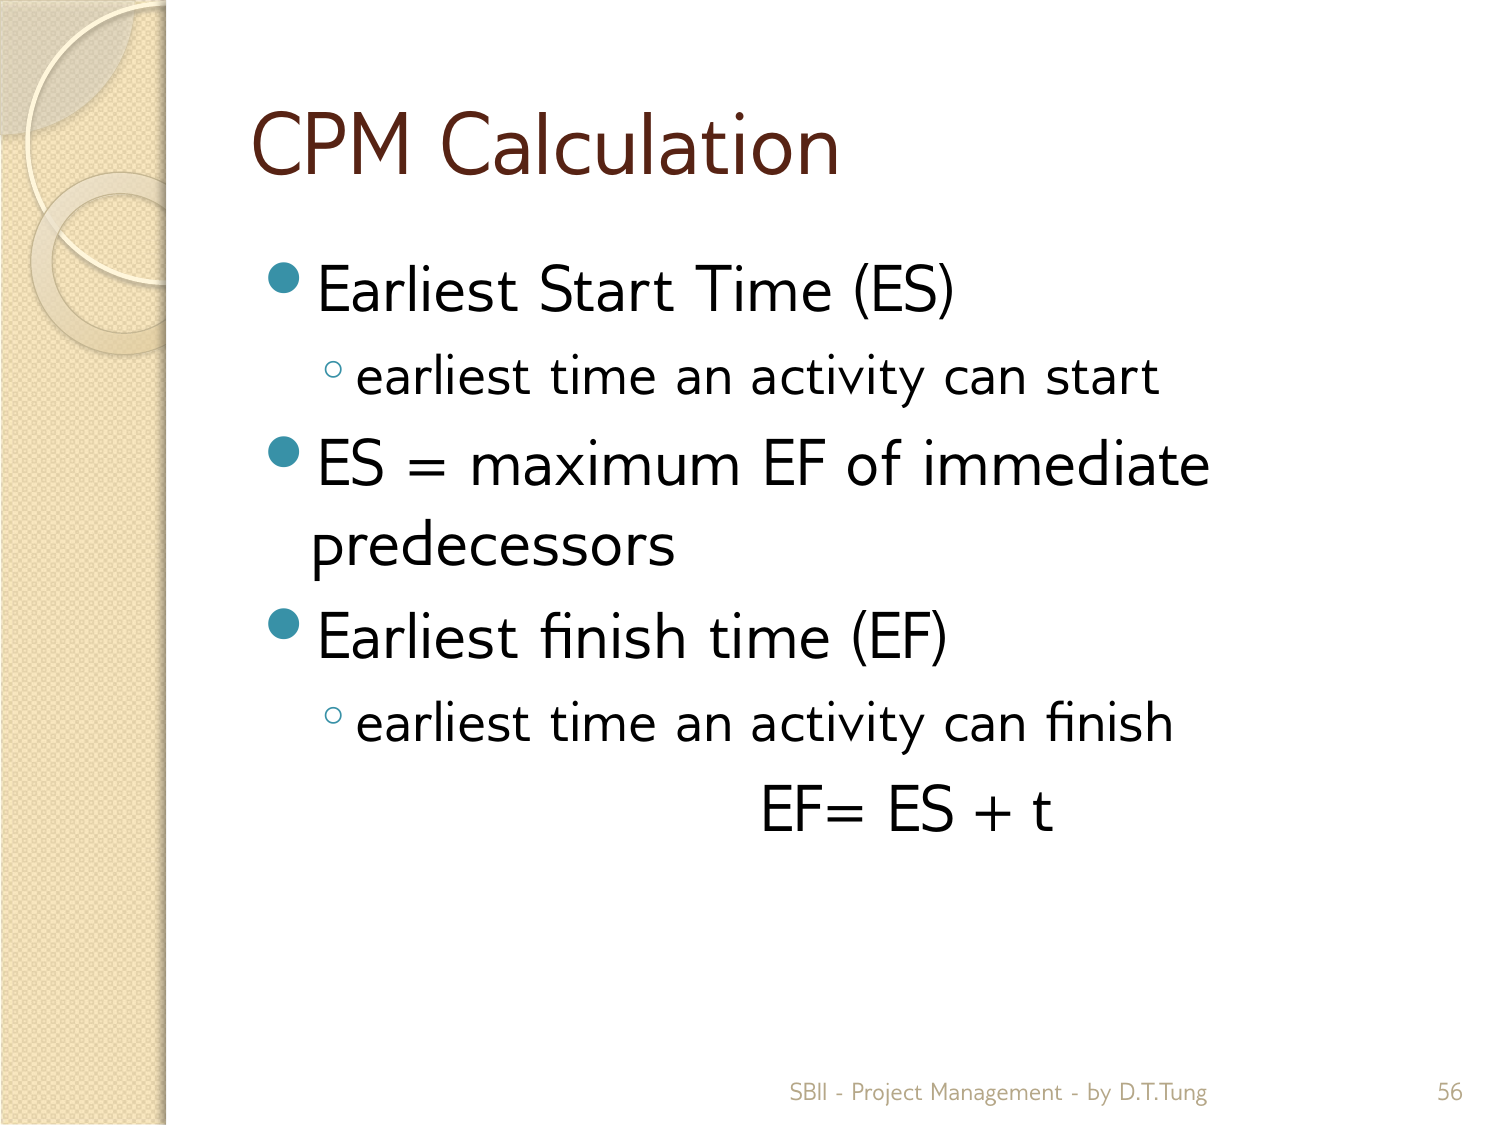

# CPM Calculation
Earliest Start Time (ES)
earliest time an activity can start
ES = maximum EF of immediate predecessors
Earliest finish time (EF)
earliest time an activity can finish
				EF= ES + t

SBII - Project Management - by D.T.Tung
56